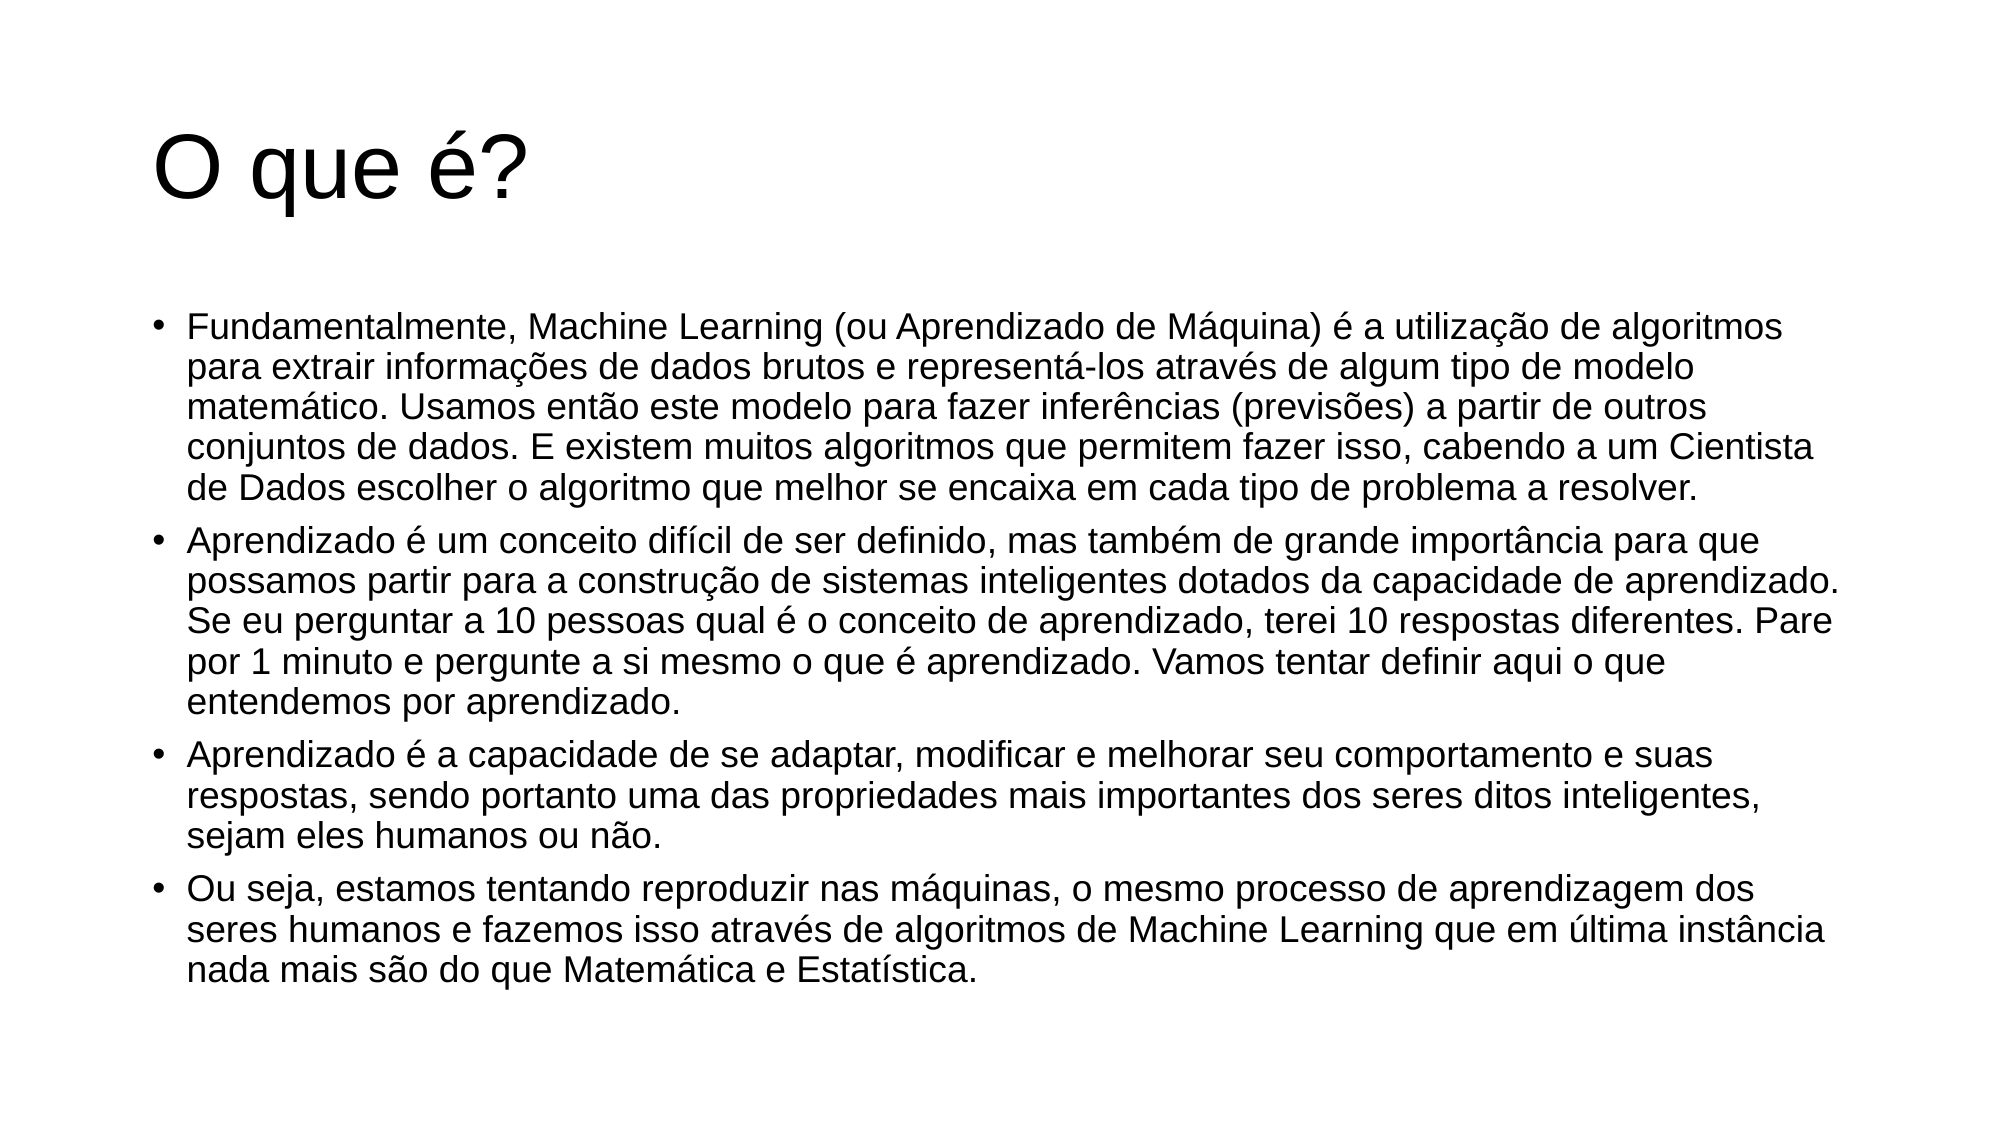

# O que é?
Fundamentalmente, Machine Learning (ou Aprendizado de Máquina) é a utilização de algoritmos para extrair informações de dados brutos e representá-los através de algum tipo de modelo matemático. Usamos então este modelo para fazer inferências (previsões) a partir de outros conjuntos de dados. E existem muitos algoritmos que permitem fazer isso, cabendo a um Cientista de Dados escolher o algoritmo que melhor se encaixa em cada tipo de problema a resolver.
Aprendizado é um conceito difícil de ser definido, mas também de grande importância para que possamos partir para a construção de sistemas inteligentes dotados da capacidade de aprendizado. Se eu perguntar a 10 pessoas qual é o conceito de aprendizado, terei 10 respostas diferentes. Pare por 1 minuto e pergunte a si mesmo o que é aprendizado. Vamos tentar definir aqui o que entendemos por aprendizado.
Aprendizado é a capacidade de se adaptar, modificar e melhorar seu comportamento e suas respostas, sendo portanto uma das propriedades mais importantes dos seres ditos inteligentes, sejam eles humanos ou não.
Ou seja, estamos tentando reproduzir nas máquinas, o mesmo processo de aprendizagem dos seres humanos e fazemos isso através de algoritmos de Machine Learning que em última instância nada mais são do que Matemática e Estatística.